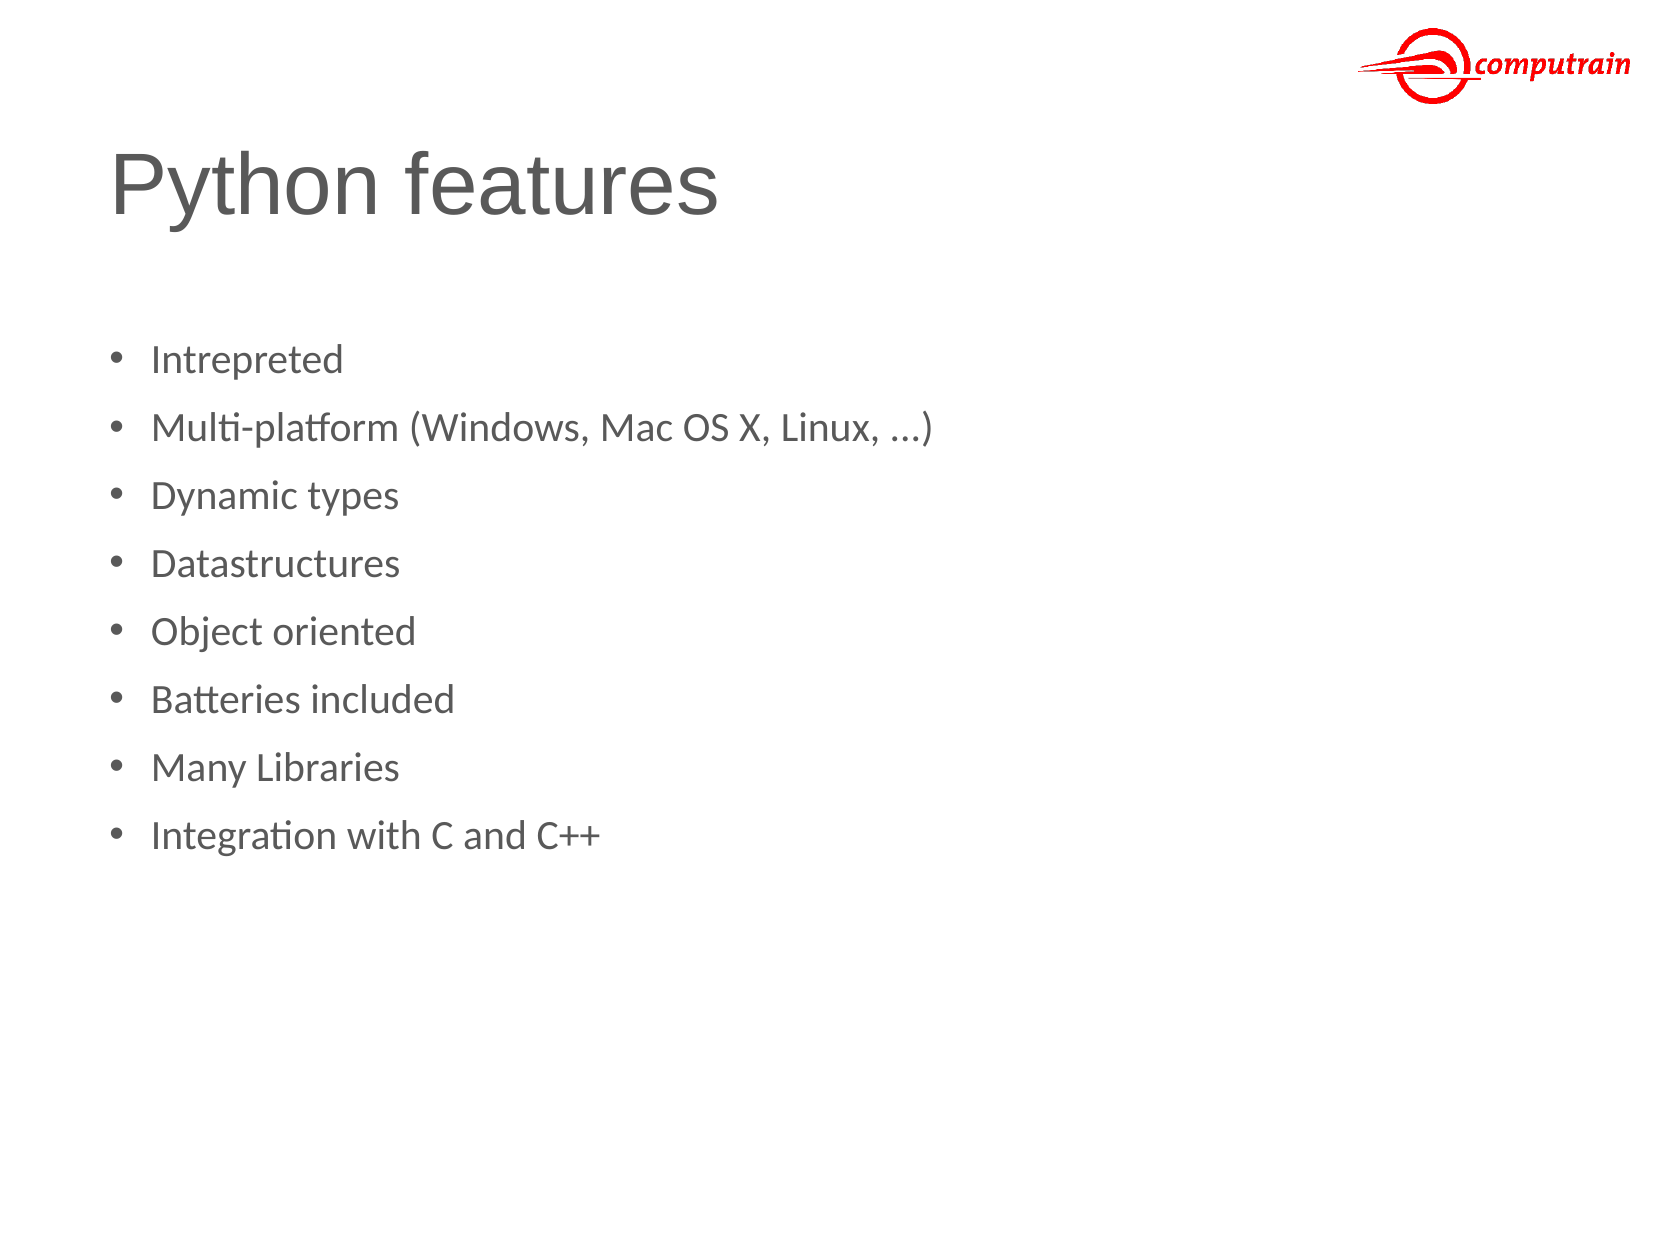

# Python features
Intrepreted
Multi-platform (Windows, Mac OS X, Linux, ...)
Dynamic types
Datastructures
Object oriented
Batteries included
Many Libraries
Integration with C and C++